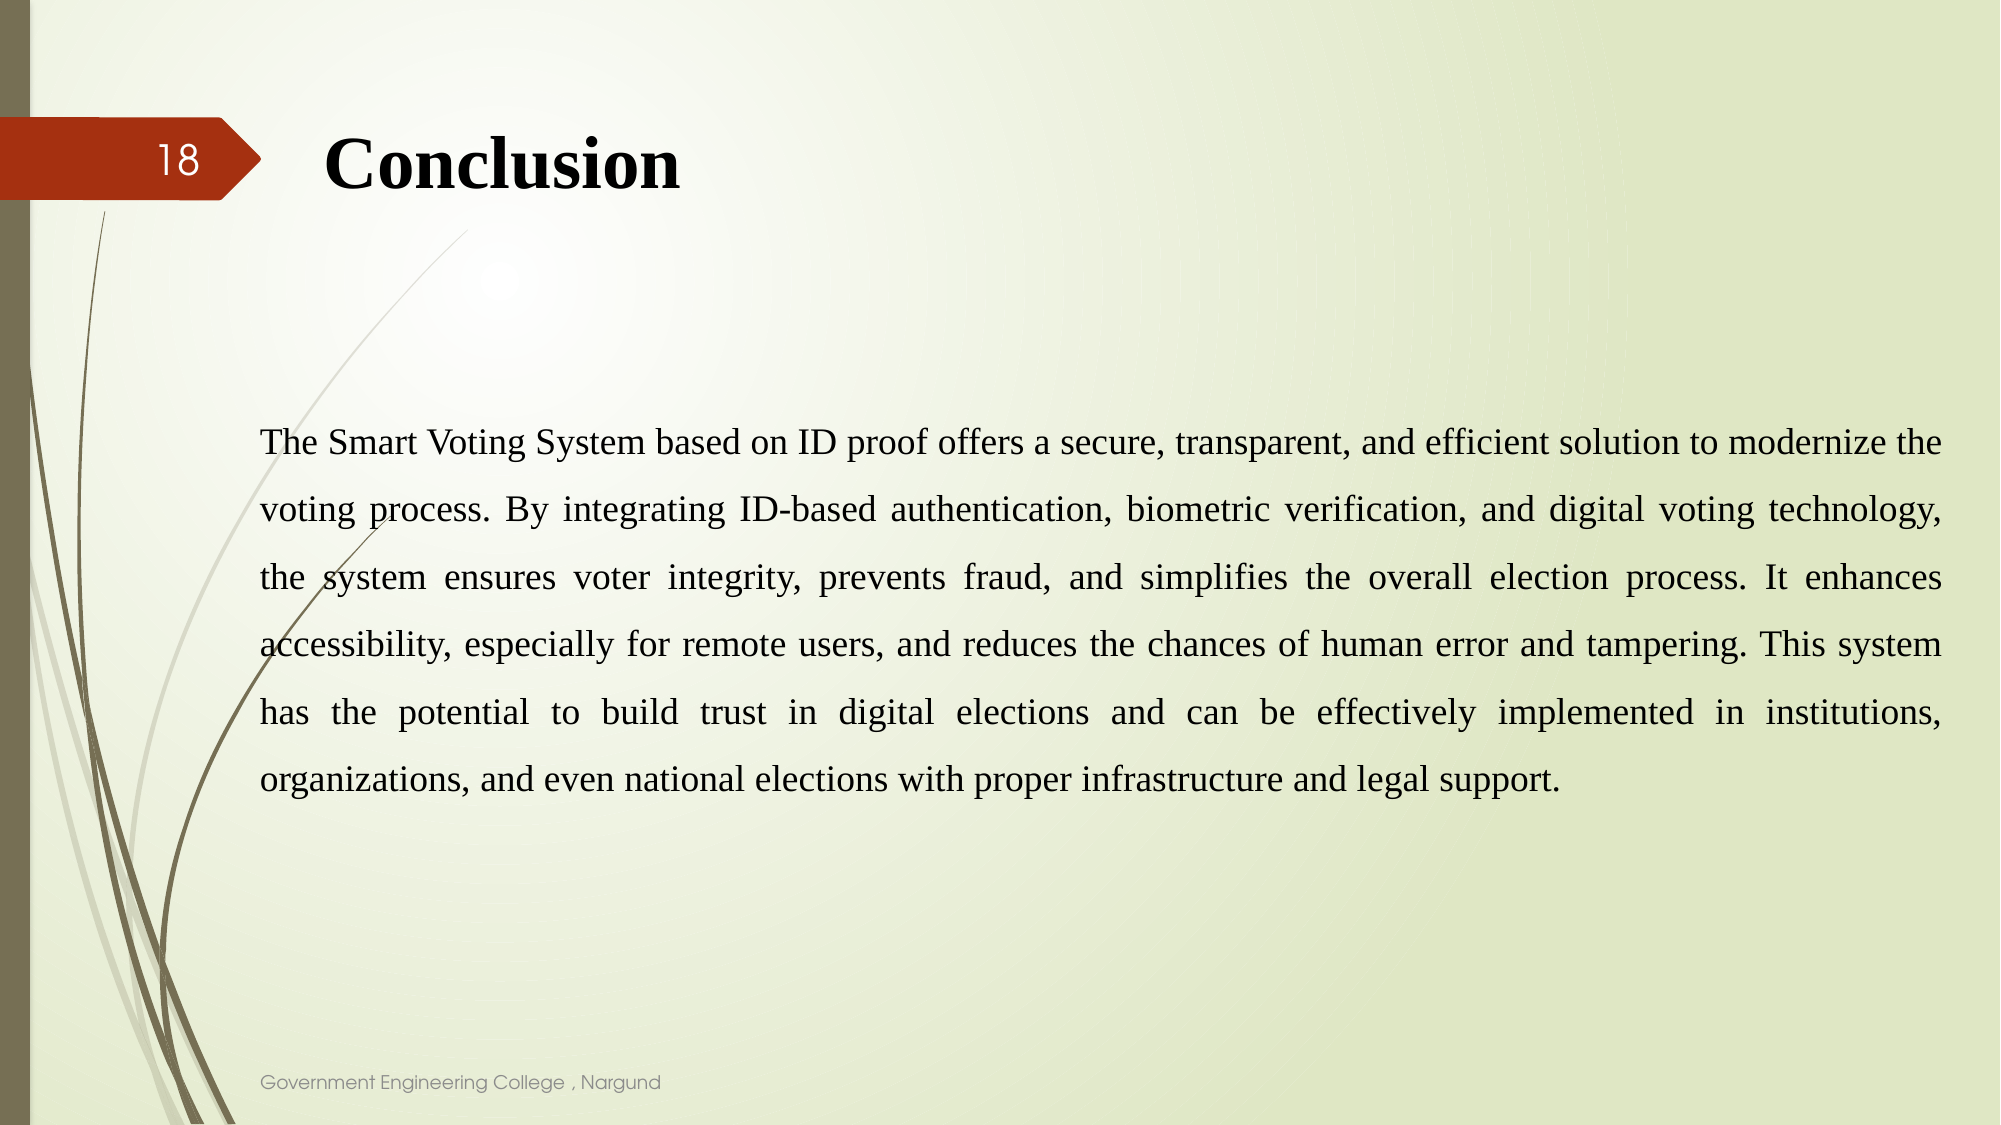

Conclusion
18
The Smart Voting System based on ID proof offers a secure, transparent, and efficient solution to modernize the voting process. By integrating ID-based authentication, biometric verification, and digital voting technology, the system ensures voter integrity, prevents fraud, and simplifies the overall election process. It enhances accessibility, especially for remote users, and reduces the chances of human error and tampering. This system has the potential to build trust in digital elections and can be effectively implemented in institutions, organizations, and even national elections with proper infrastructure and legal support.
Government Engineering College , Nargund